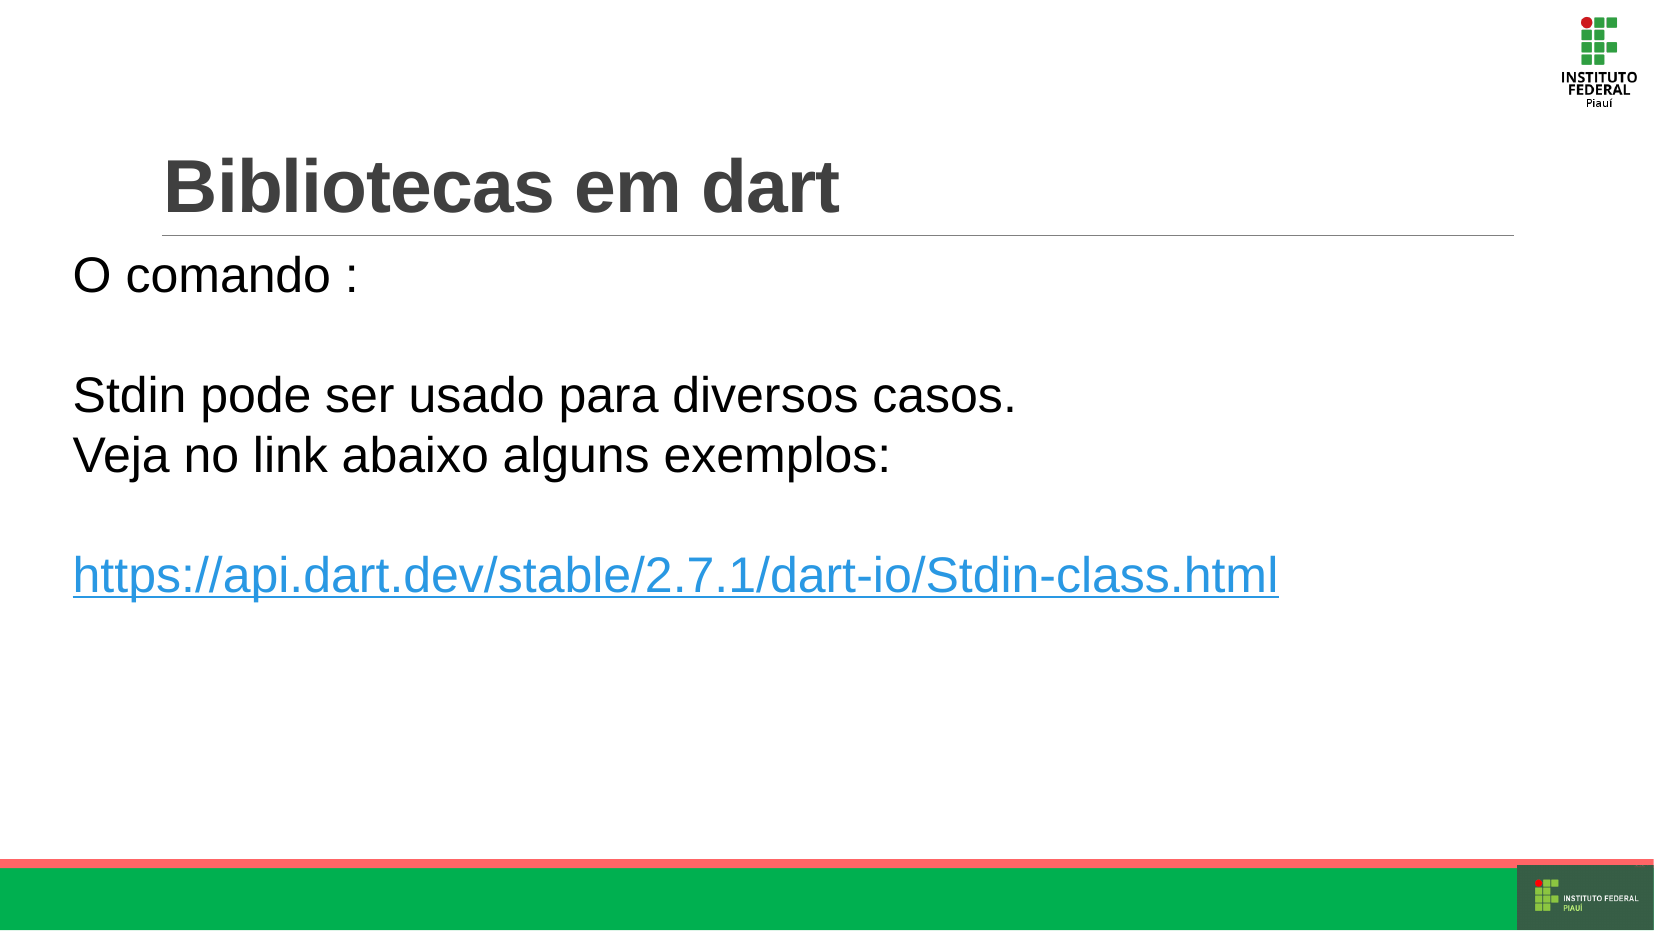

# Bibliotecas em dart
O comando :

Stdin pode ser usado para diversos casos.
Veja no link abaixo alguns exemplos:

https://api.dart.dev/stable/2.7.1/dart-io/Stdin-class.html